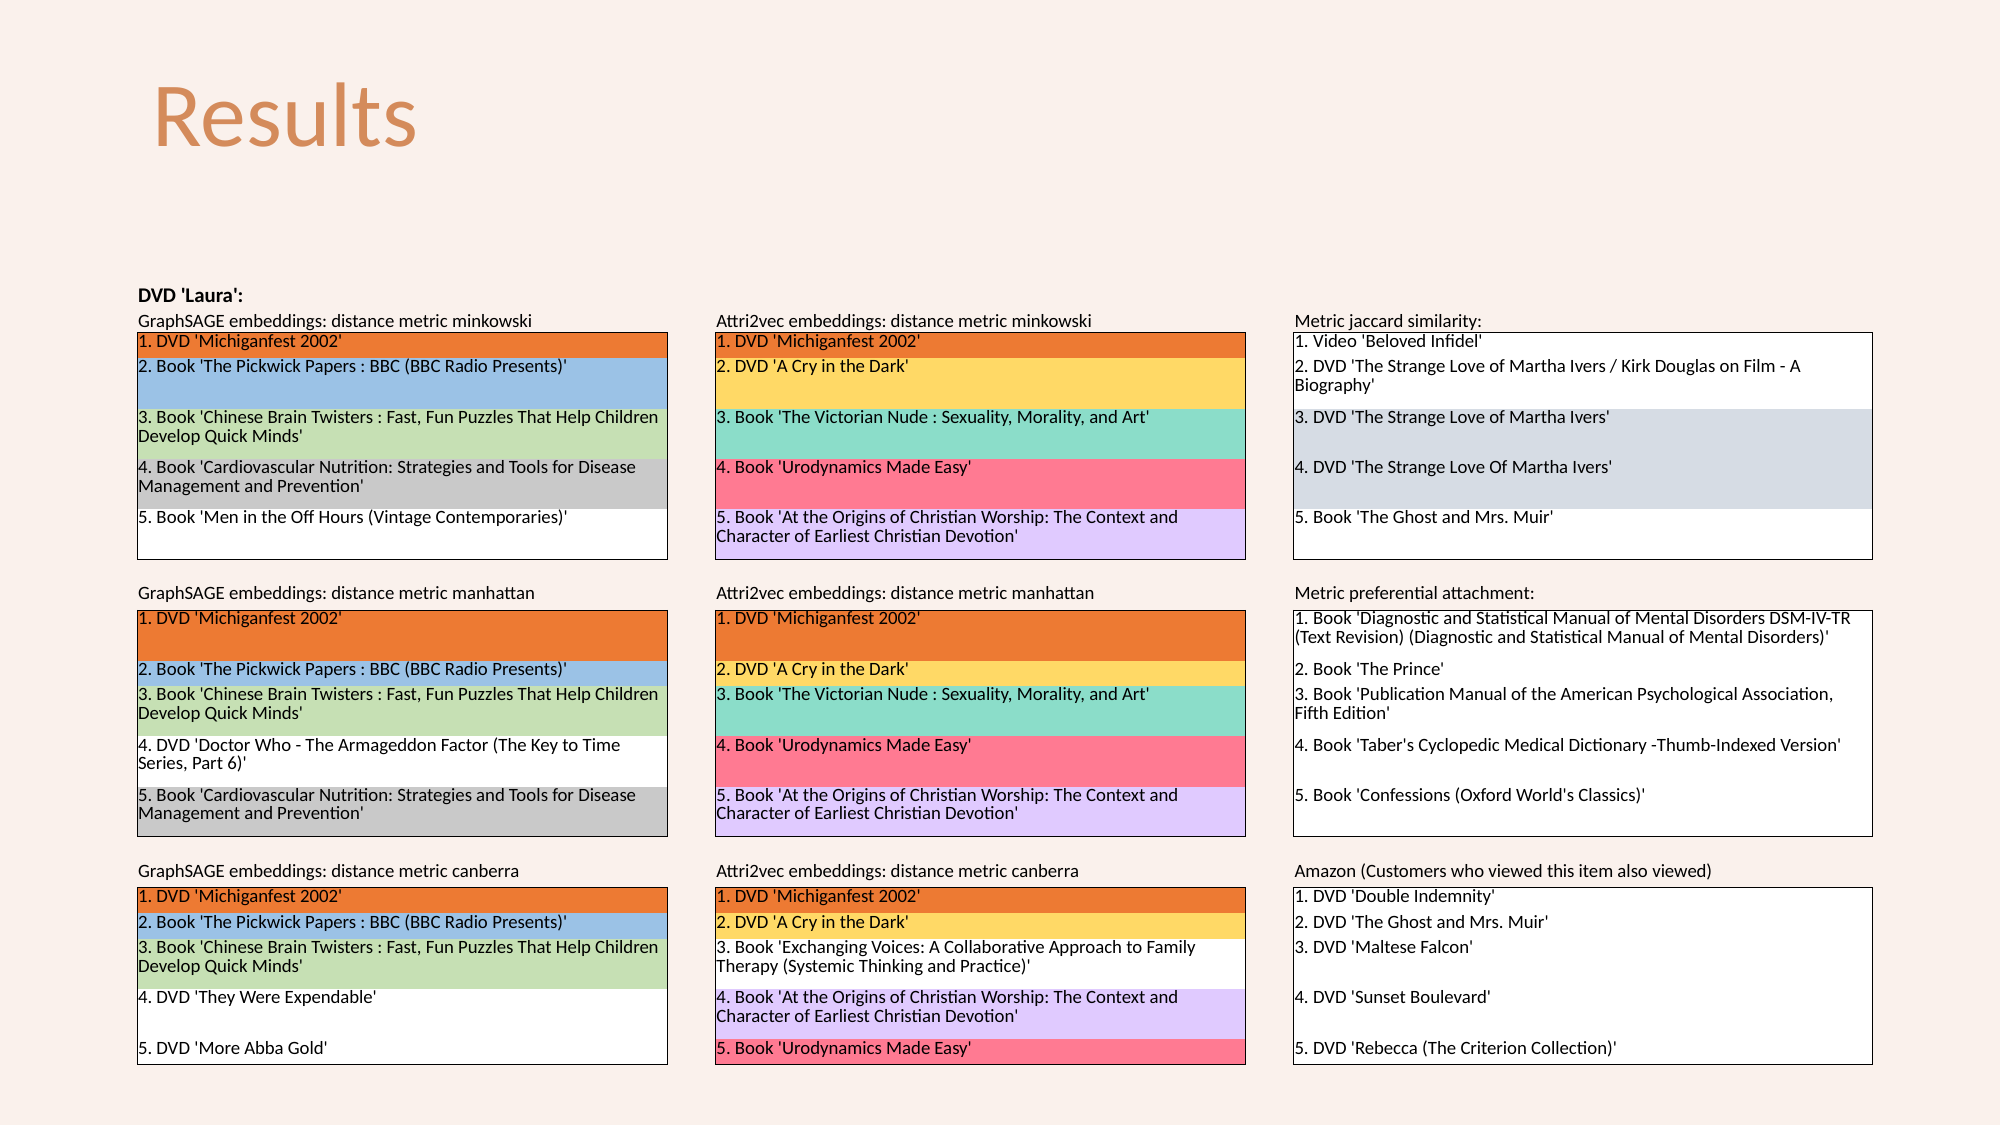

# Results
| DVD 'Laura': |  |  |  |  |
| --- | --- | --- | --- | --- |
| GraphSAGE embeddings: distance metric minkowski |  | Attri2vec embeddings: distance metric minkowski |  | Metric jaccard similarity: |
| 1. DVD 'Michiganfest 2002' |  | 1. DVD 'Michiganfest 2002' |  | 1. Video 'Beloved Infidel' |
| 2. Book 'The Pickwick Papers : BBC (BBC Radio Presents)' |  | 2. DVD 'A Cry in the Dark' |  | 2. DVD 'The Strange Love of Martha Ivers / Kirk Douglas on Film - A Biography' |
| 3. Book 'Chinese Brain Twisters : Fast, Fun Puzzles That Help Children Develop Quick Minds' |  | 3. Book 'The Victorian Nude : Sexuality, Morality, and Art' |  | 3. DVD 'The Strange Love of Martha Ivers' |
| 4. Book 'Cardiovascular Nutrition: Strategies and Tools for Disease Management and Prevention' |  | 4. Book 'Urodynamics Made Easy' |  | 4. DVD 'The Strange Love Of Martha Ivers' |
| 5. Book 'Men in the Off Hours (Vintage Contemporaries)' |  | 5. Book 'At the Origins of Christian Worship: The Context and Character of Earliest Christian Devotion' |  | 5. Book 'The Ghost and Mrs. Muir' |
|  |  |  |  |  |
| GraphSAGE embeddings: distance metric manhattan |  | Attri2vec embeddings: distance metric manhattan |  | Metric preferential attachment: |
| 1. DVD 'Michiganfest 2002' |  | 1. DVD 'Michiganfest 2002' |  | 1. Book 'Diagnostic and Statistical Manual of Mental Disorders DSM-IV-TR (Text Revision) (Diagnostic and Statistical Manual of Mental Disorders)' |
| 2. Book 'The Pickwick Papers : BBC (BBC Radio Presents)' |  | 2. DVD 'A Cry in the Dark' |  | 2. Book 'The Prince' |
| 3. Book 'Chinese Brain Twisters : Fast, Fun Puzzles That Help Children Develop Quick Minds' |  | 3. Book 'The Victorian Nude : Sexuality, Morality, and Art' |  | 3. Book 'Publication Manual of the American Psychological Association, Fifth Edition' |
| 4. DVD 'Doctor Who - The Armageddon Factor (The Key to Time Series, Part 6)' |  | 4. Book 'Urodynamics Made Easy' |  | 4. Book 'Taber's Cyclopedic Medical Dictionary -Thumb-Indexed Version' |
| 5. Book 'Cardiovascular Nutrition: Strategies and Tools for Disease Management and Prevention' |  | 5. Book 'At the Origins of Christian Worship: The Context and Character of Earliest Christian Devotion' |  | 5. Book 'Confessions (Oxford World's Classics)' |
|  |  |  |  |  |
| GraphSAGE embeddings: distance metric canberra |  | Attri2vec embeddings: distance metric canberra |  | Amazon (Customers who viewed this item also viewed) |
| 1. DVD 'Michiganfest 2002' |  | 1. DVD 'Michiganfest 2002' |  | 1. DVD 'Double Indemnity' |
| 2. Book 'The Pickwick Papers : BBC (BBC Radio Presents)' |  | 2. DVD 'A Cry in the Dark' |  | 2. DVD 'The Ghost and Mrs. Muir' |
| 3. Book 'Chinese Brain Twisters : Fast, Fun Puzzles That Help Children Develop Quick Minds' |  | 3. Book 'Exchanging Voices: A Collaborative Approach to Family Therapy (Systemic Thinking and Practice)' |  | 3. DVD 'Maltese Falcon' |
| 4. DVD 'They Were Expendable' |  | 4. Book 'At the Origins of Christian Worship: The Context and Character of Earliest Christian Devotion' |  | 4. DVD 'Sunset Boulevard' |
| 5. DVD 'More Abba Gold' |  | 5. Book 'Urodynamics Made Easy' |  | 5. DVD 'Rebecca (The Criterion Collection)' |